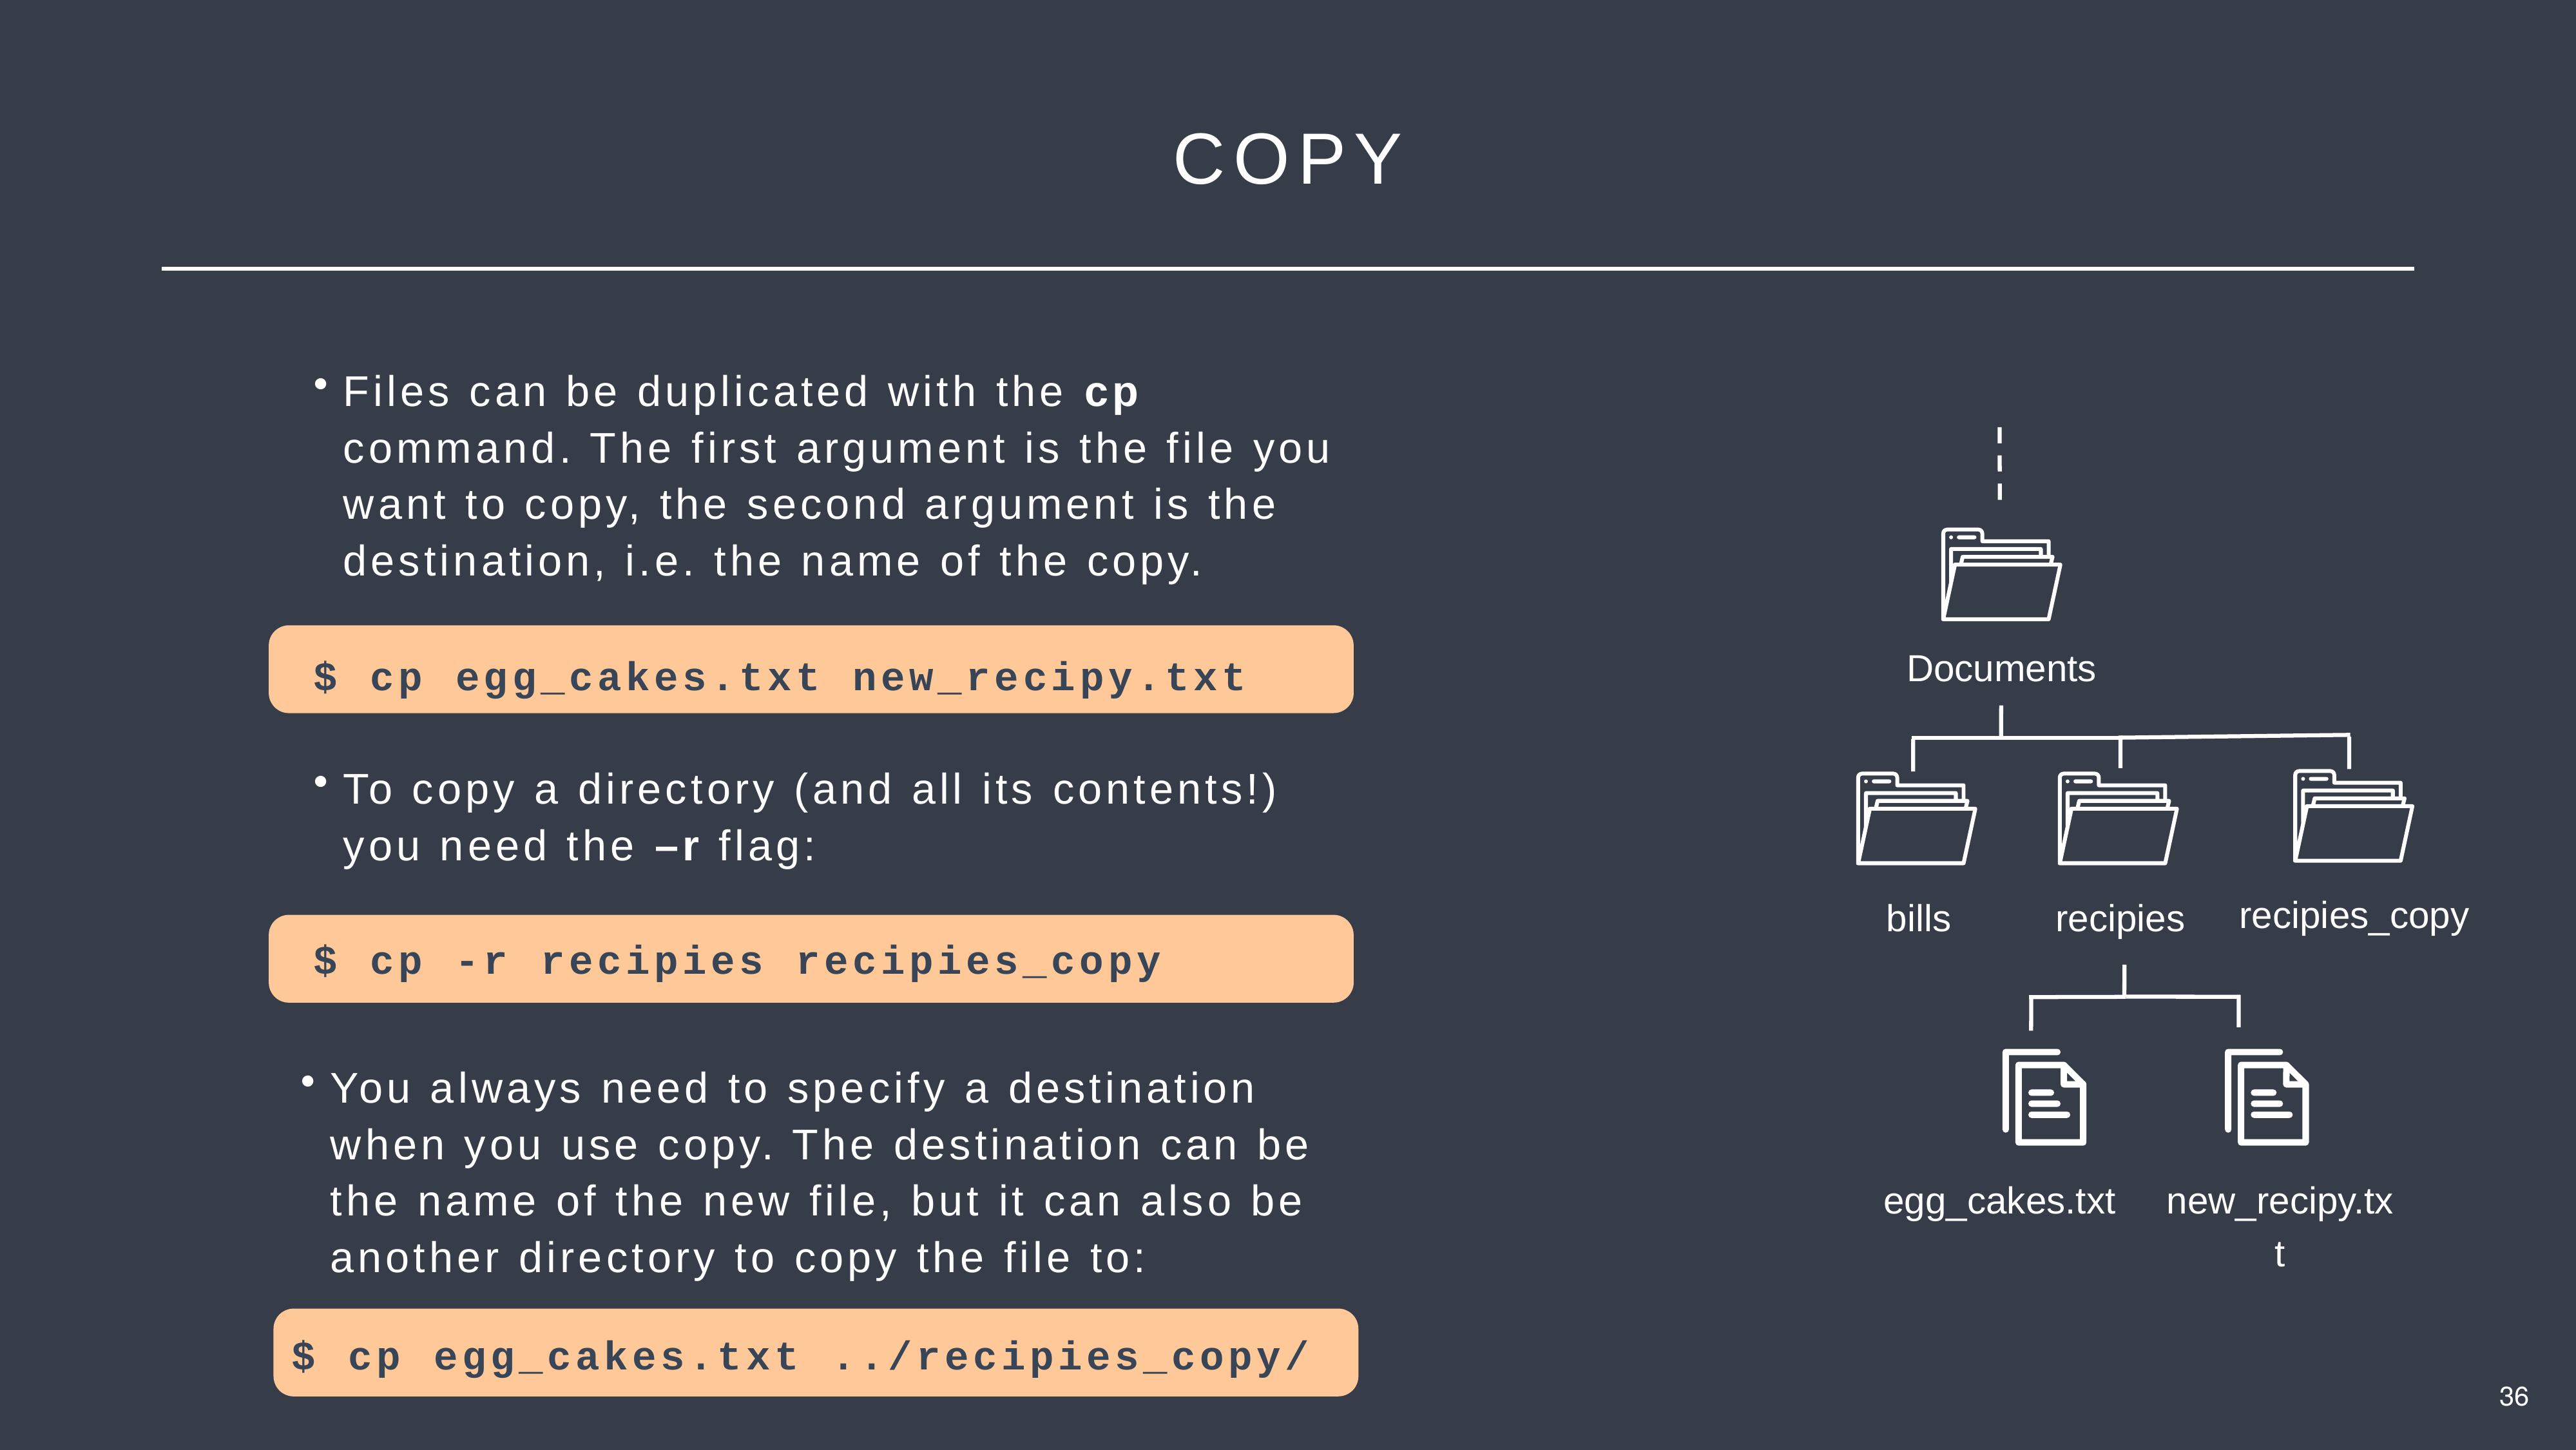

COPY

Files can be duplicated with the cp command. The first argument is the file you want to copy, the second argument is the destination, i.e. the name of the copy.

$ cp egg_cakes.txt new_recipy.txt

Documents

To copy a directory (and all its contents!) you need the –r flag:

$ cp -r recipies recipies_copy

recipies_copy
bills
recipies

You always need to specify a destination when you use copy. The destination can be the name of the new file, but it can also be another directory to copy the file to:

$ cp egg_cakes.txt ../recipies_copy/

egg_cakes.txt
new_recipy.txt
36